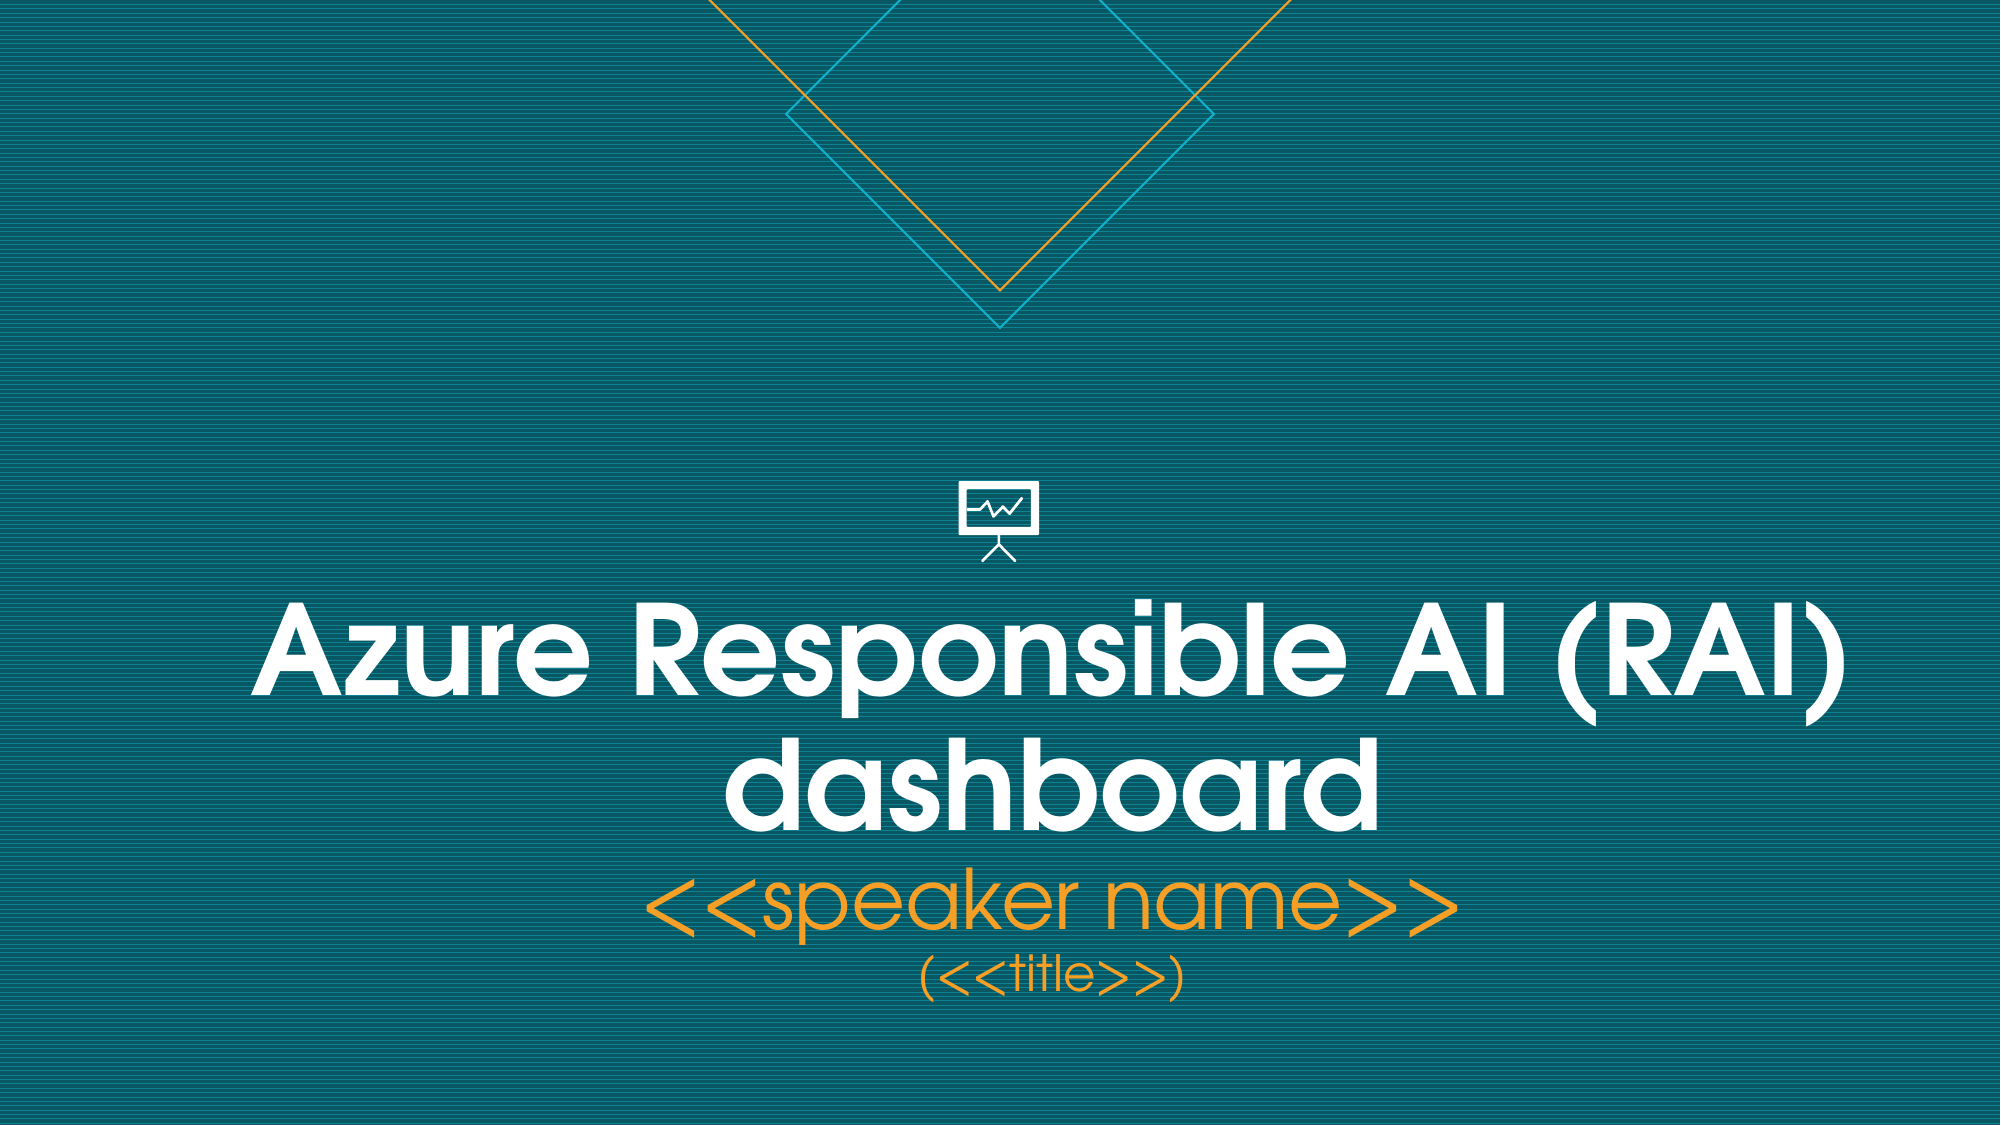

# Azure Responsible AI (RAI) dashboard <<speaker name>> (<<title>>)